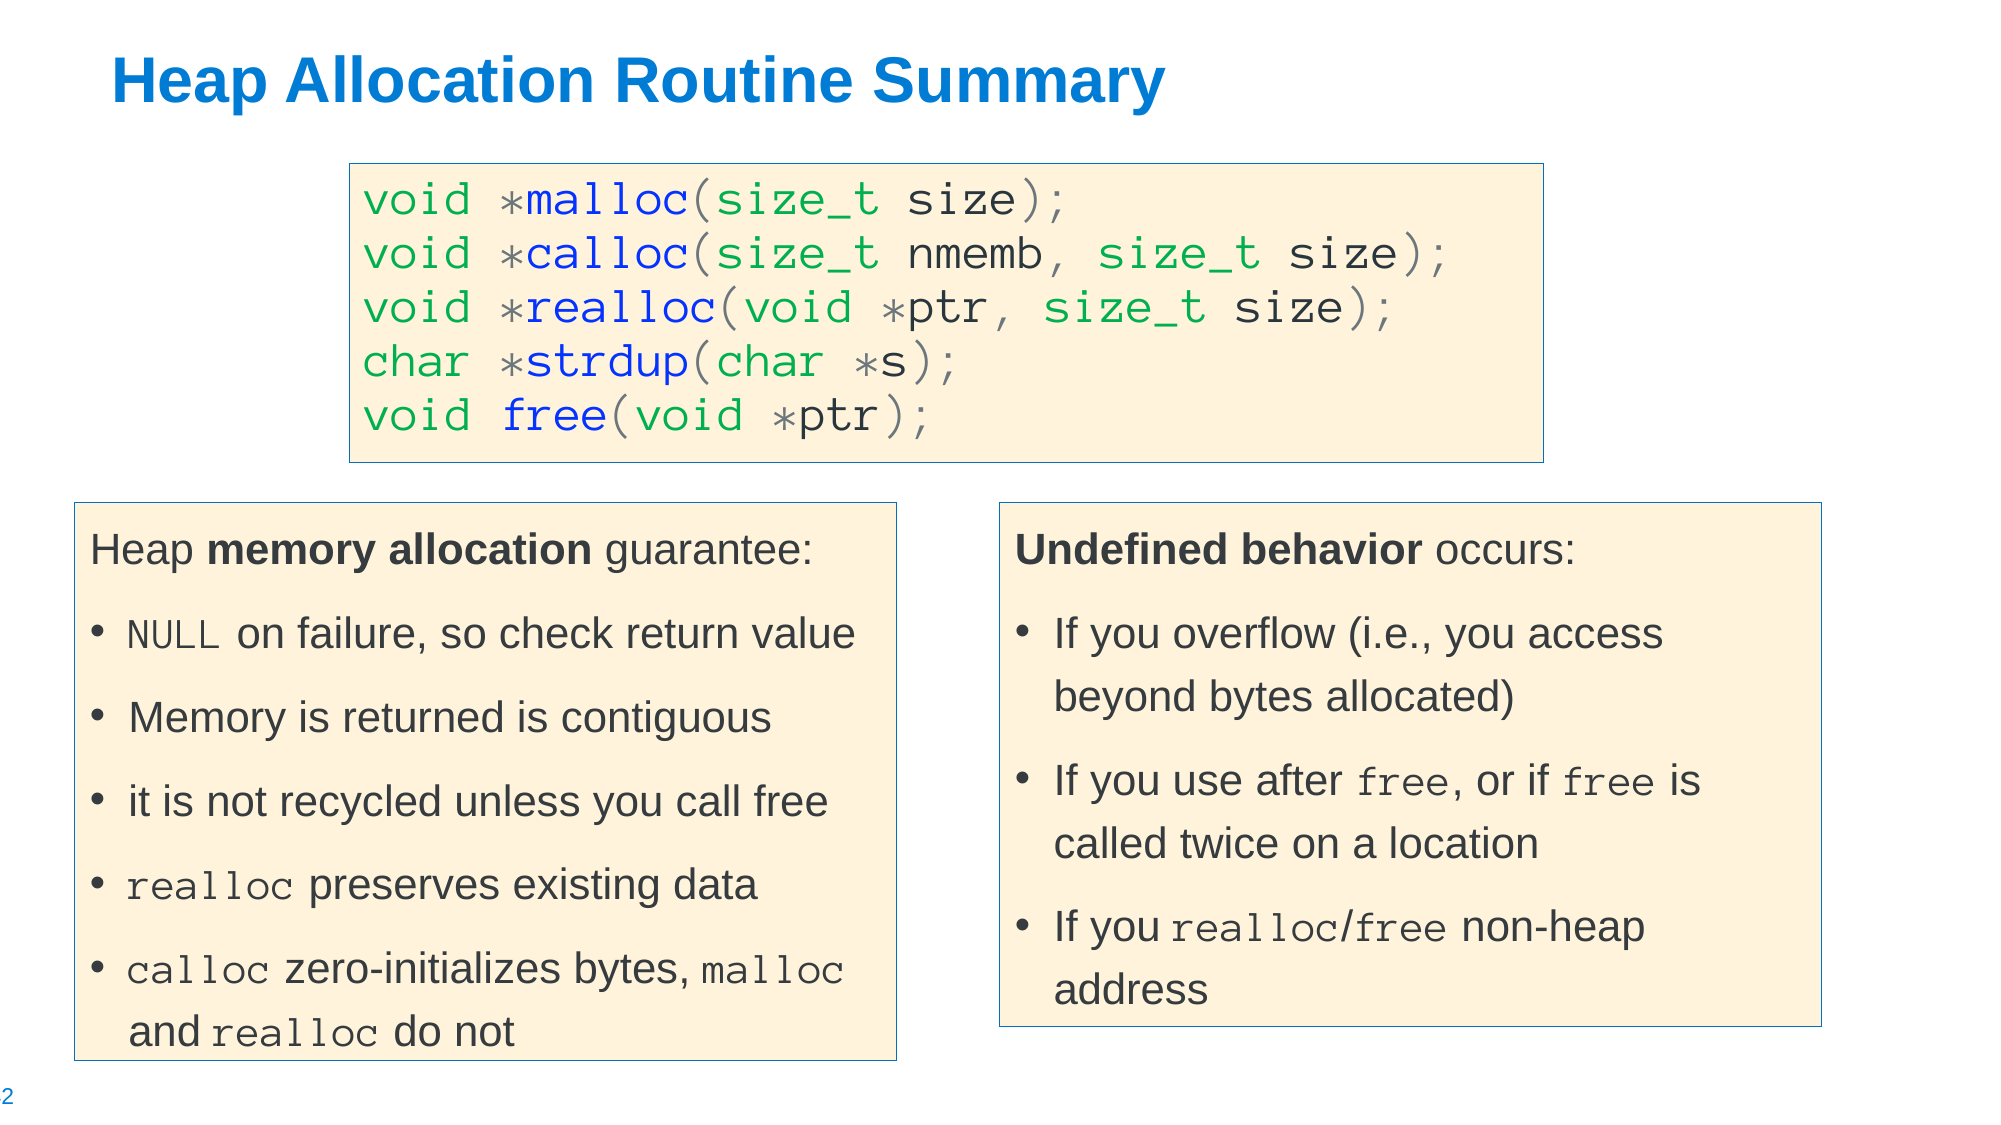

# Heap Allocation Routine Summary
void *malloc(size_t size);
void *calloc(size_t nmemb, size_t size);
void *realloc(void *ptr, size_t size);
char *strdup(char *s);
void free(void *ptr);
Heap memory allocation guarantee:
NULL on failure, so check return value
Memory is returned is contiguous
it is not recycled unless you call free
realloc preserves existing data
calloc zero-initializes bytes, malloc and realloc do not

Undefined behavior occurs:
If you overflow (i.e., you access beyond bytes allocated)
If you use after free, or if free is called twice on a location
If you realloc/free non-heap address